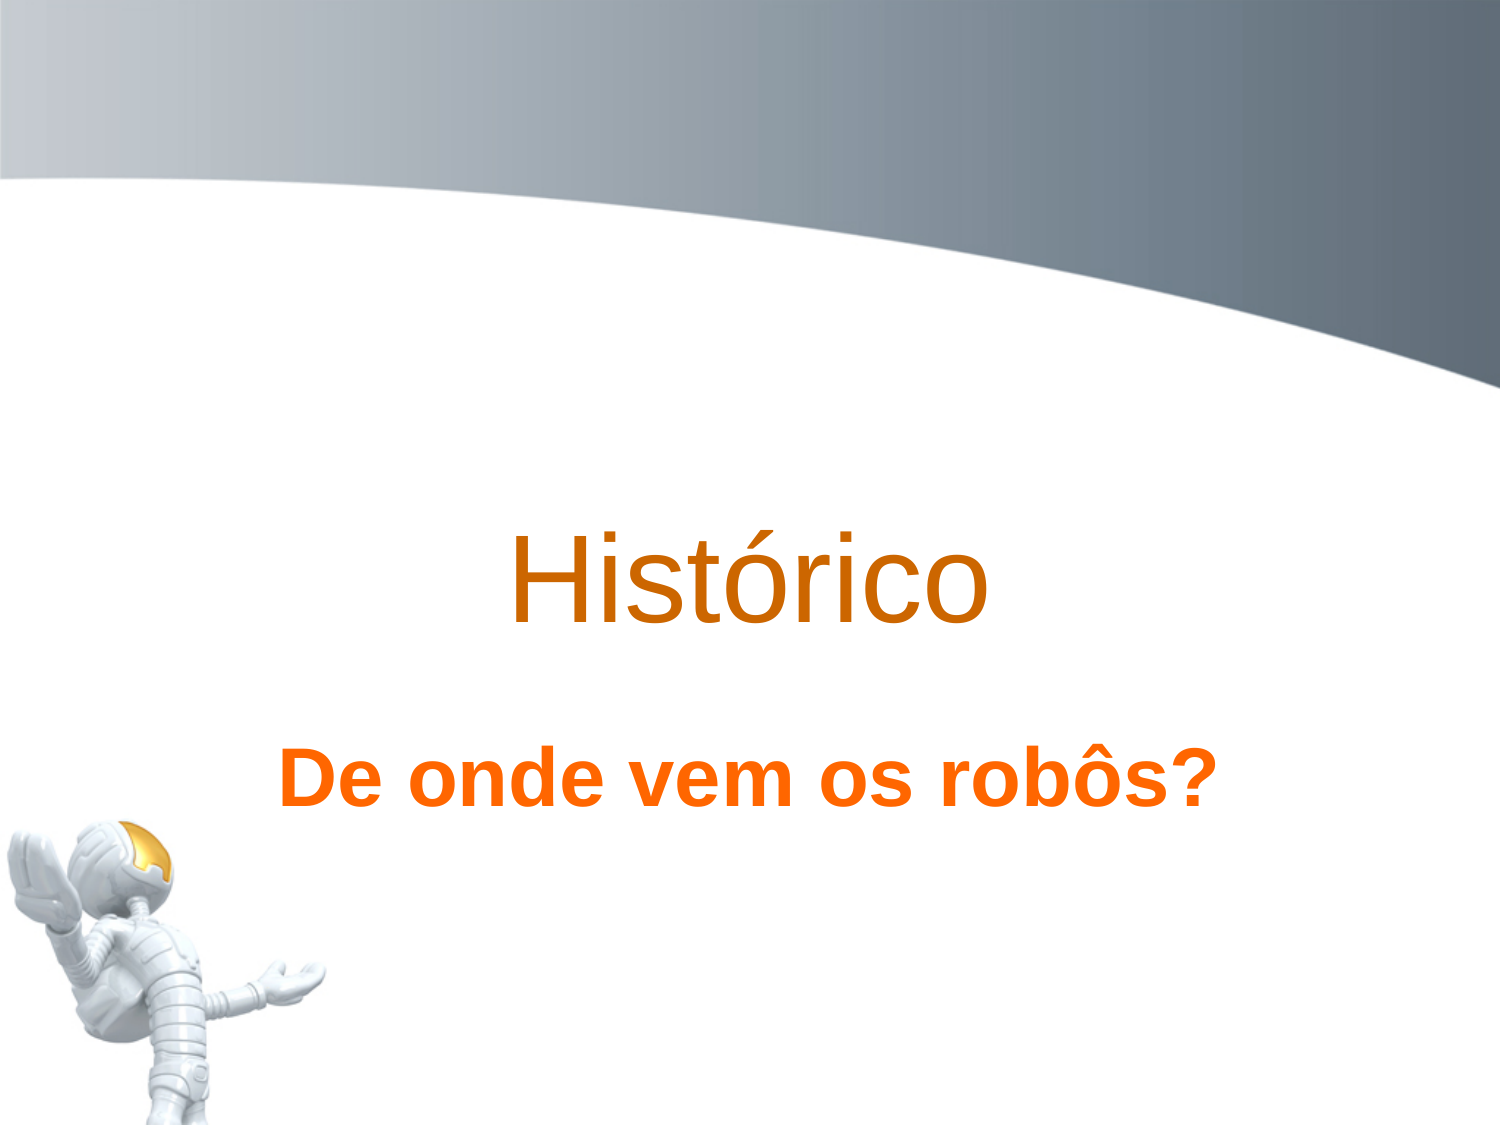

# Histórico
De onde vem os robôs?